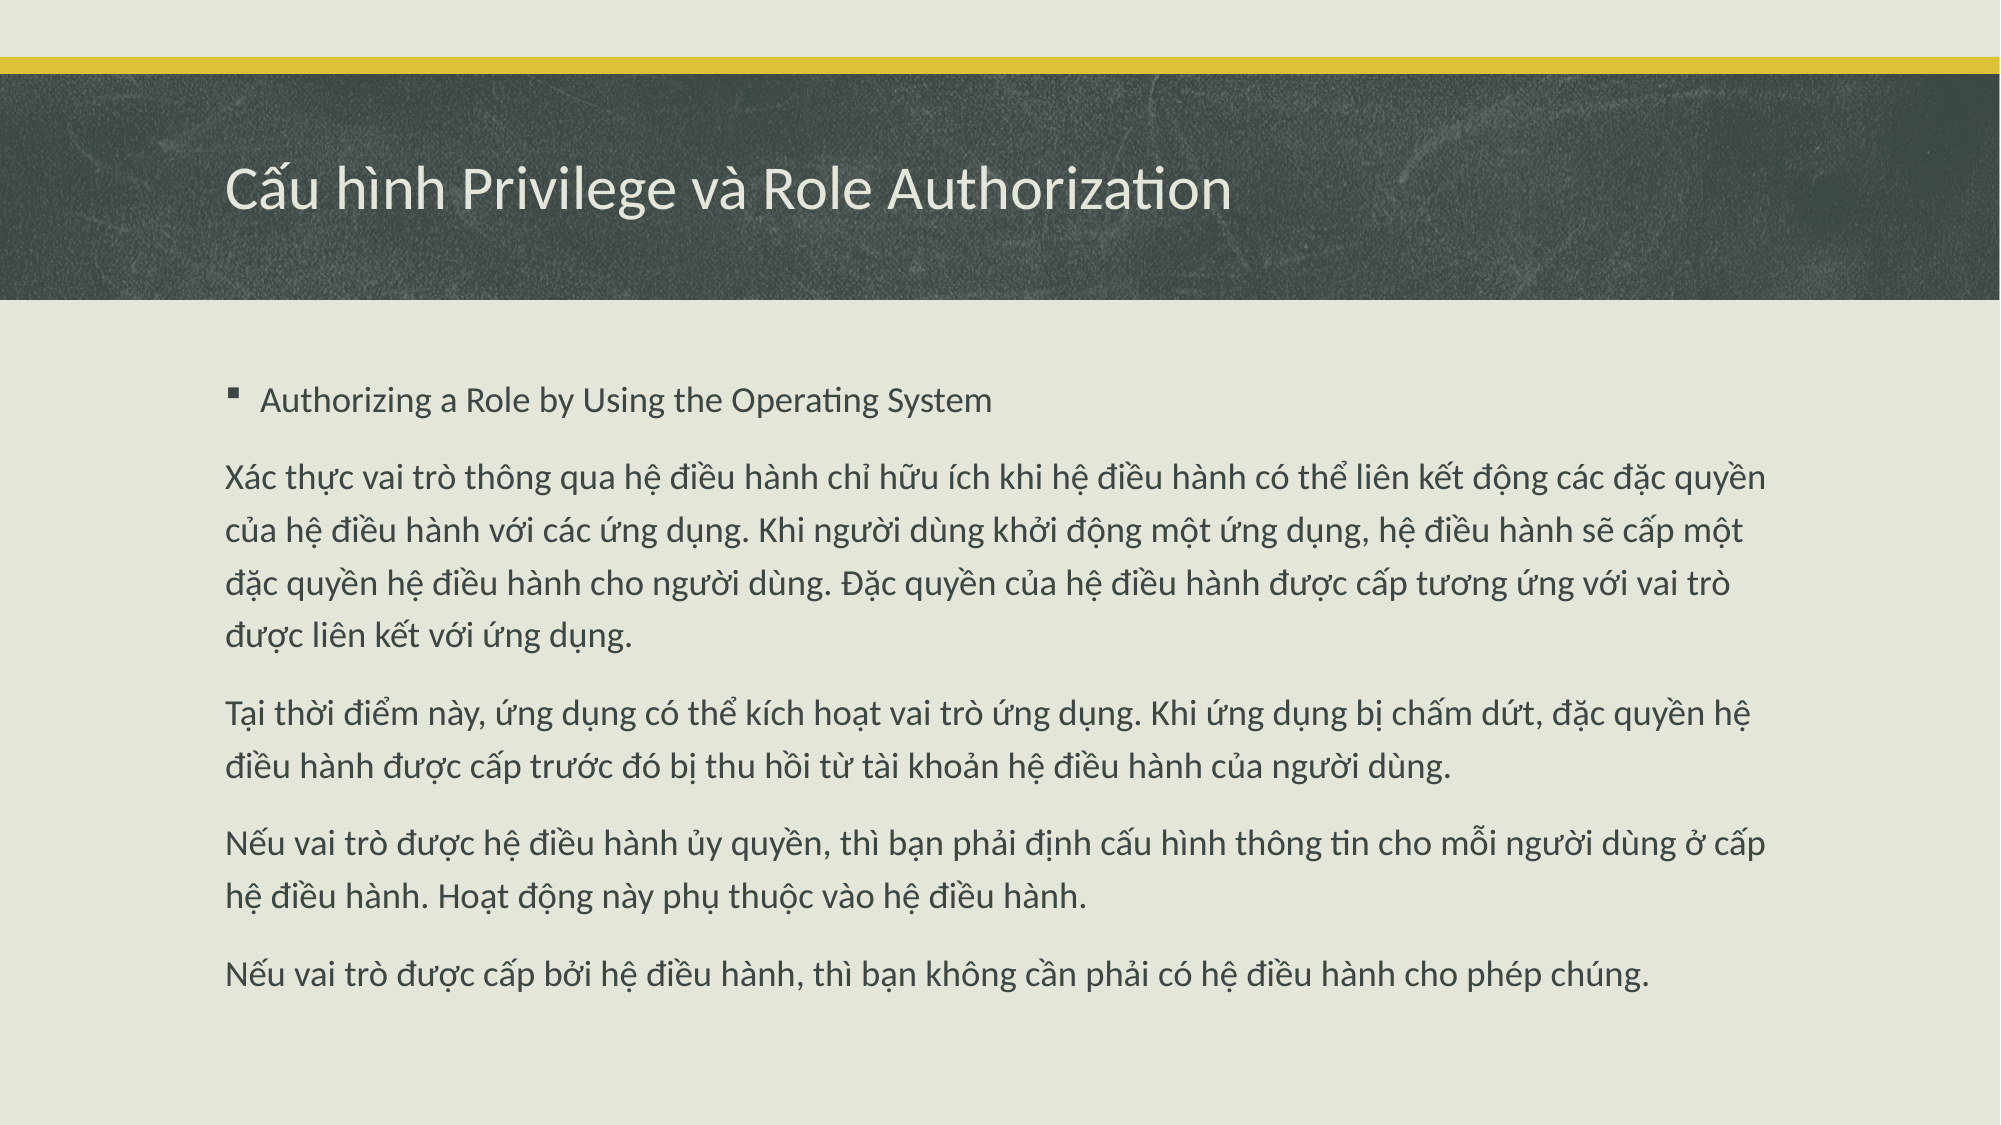

# Cấu hình Privilege và Role Authorization
Authorizing a Role by Using the Operating System
Xác thực vai trò thông qua hệ điều hành chỉ hữu ích khi hệ điều hành có thể liên kết động các đặc quyền của hệ điều hành với các ứng dụng. Khi người dùng khởi động một ứng dụng, hệ điều hành sẽ cấp một đặc quyền hệ điều hành cho người dùng. Đặc quyền của hệ điều hành được cấp tương ứng với vai trò được liên kết với ứng dụng.
Tại thời điểm này, ứng dụng có thể kích hoạt vai trò ứng dụng. Khi ứng dụng bị chấm dứt, đặc quyền hệ điều hành được cấp trước đó bị thu hồi từ tài khoản hệ điều hành của người dùng.
Nếu vai trò được hệ điều hành ủy quyền, thì bạn phải định cấu hình thông tin cho mỗi người dùng ở cấp hệ điều hành. Hoạt động này phụ thuộc vào hệ điều hành.
Nếu vai trò được cấp bởi hệ điều hành, thì bạn không cần phải có hệ điều hành cho phép chúng.